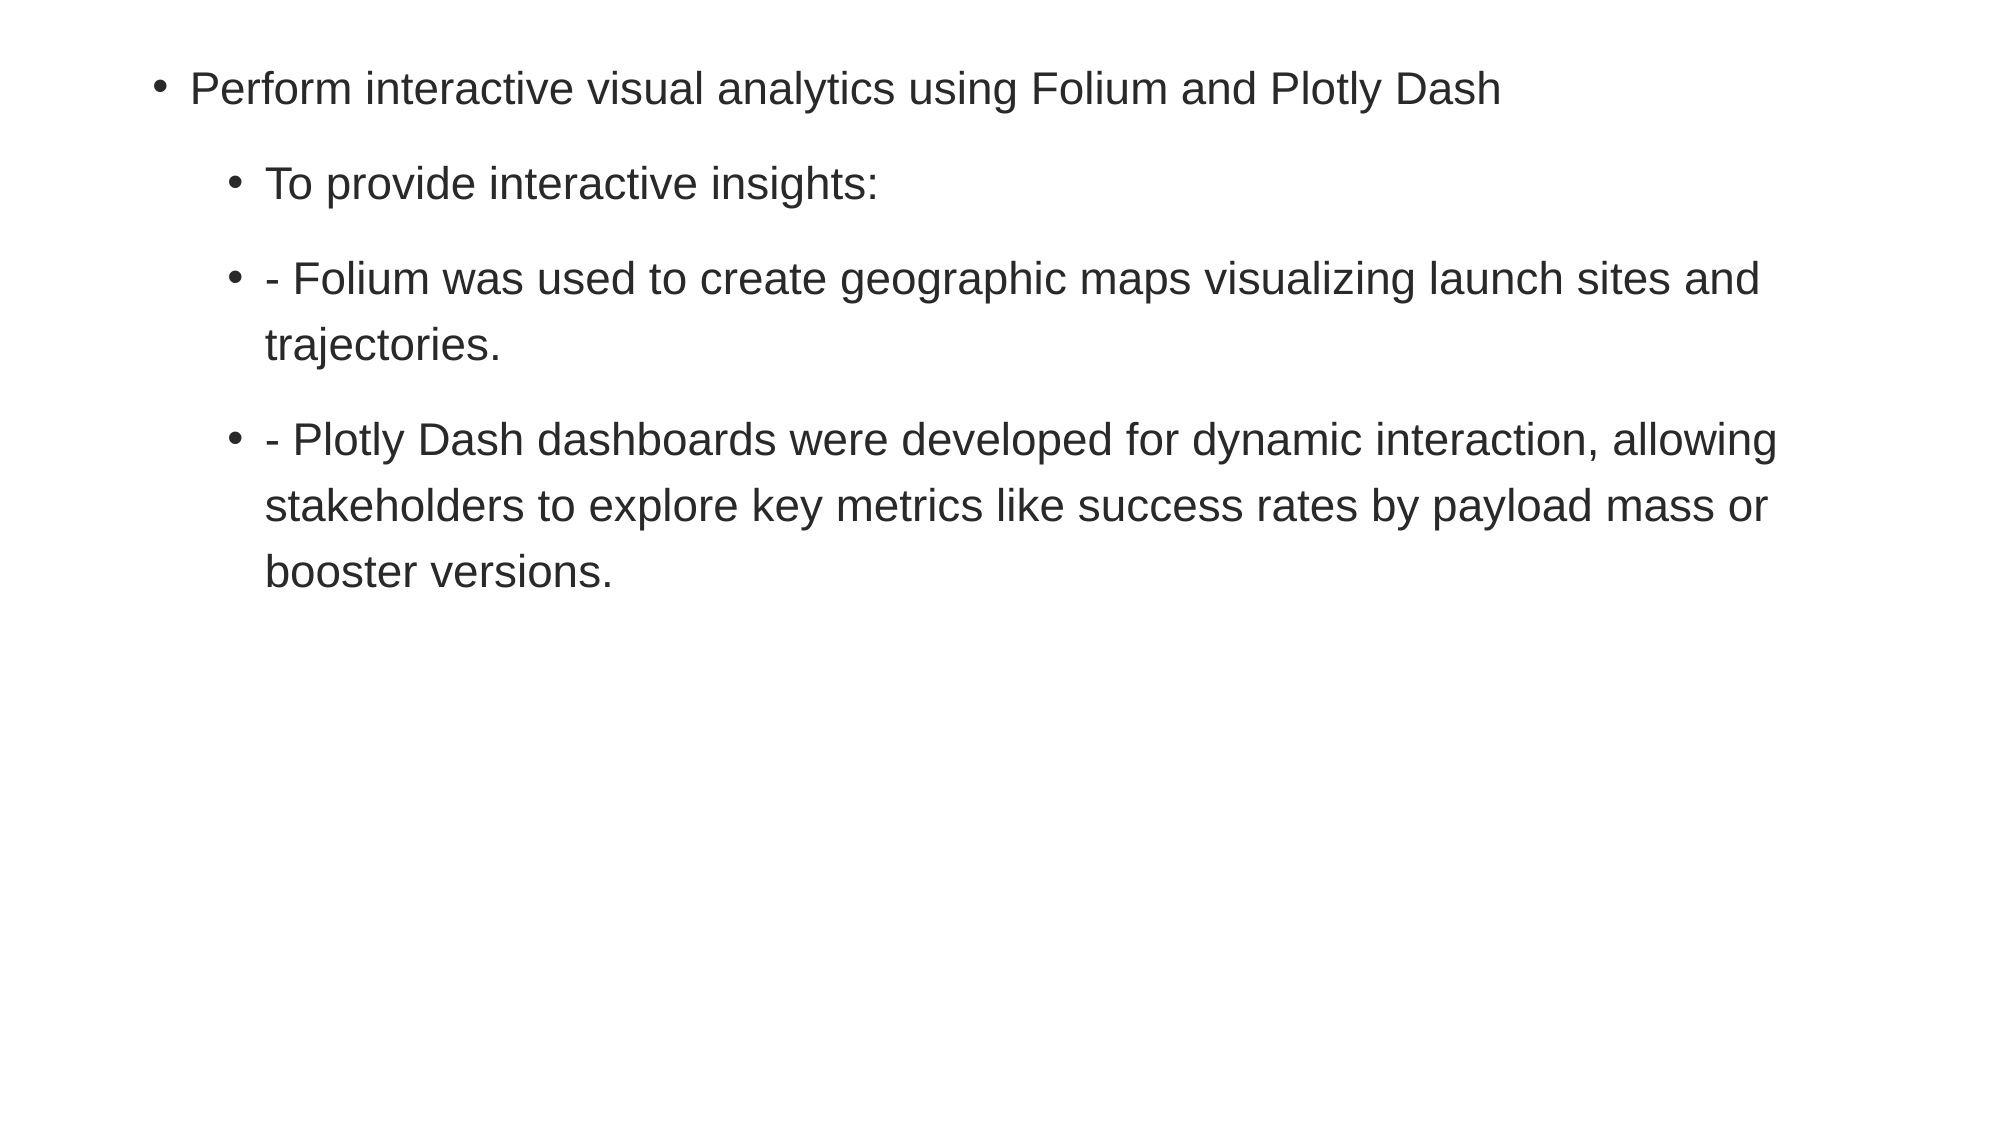

Perform interactive visual analytics using Folium and Plotly Dash
To provide interactive insights:
- Folium was used to create geographic maps visualizing launch sites and trajectories.
- Plotly Dash dashboards were developed for dynamic interaction, allowing stakeholders to explore key metrics like success rates by payload mass or booster versions.